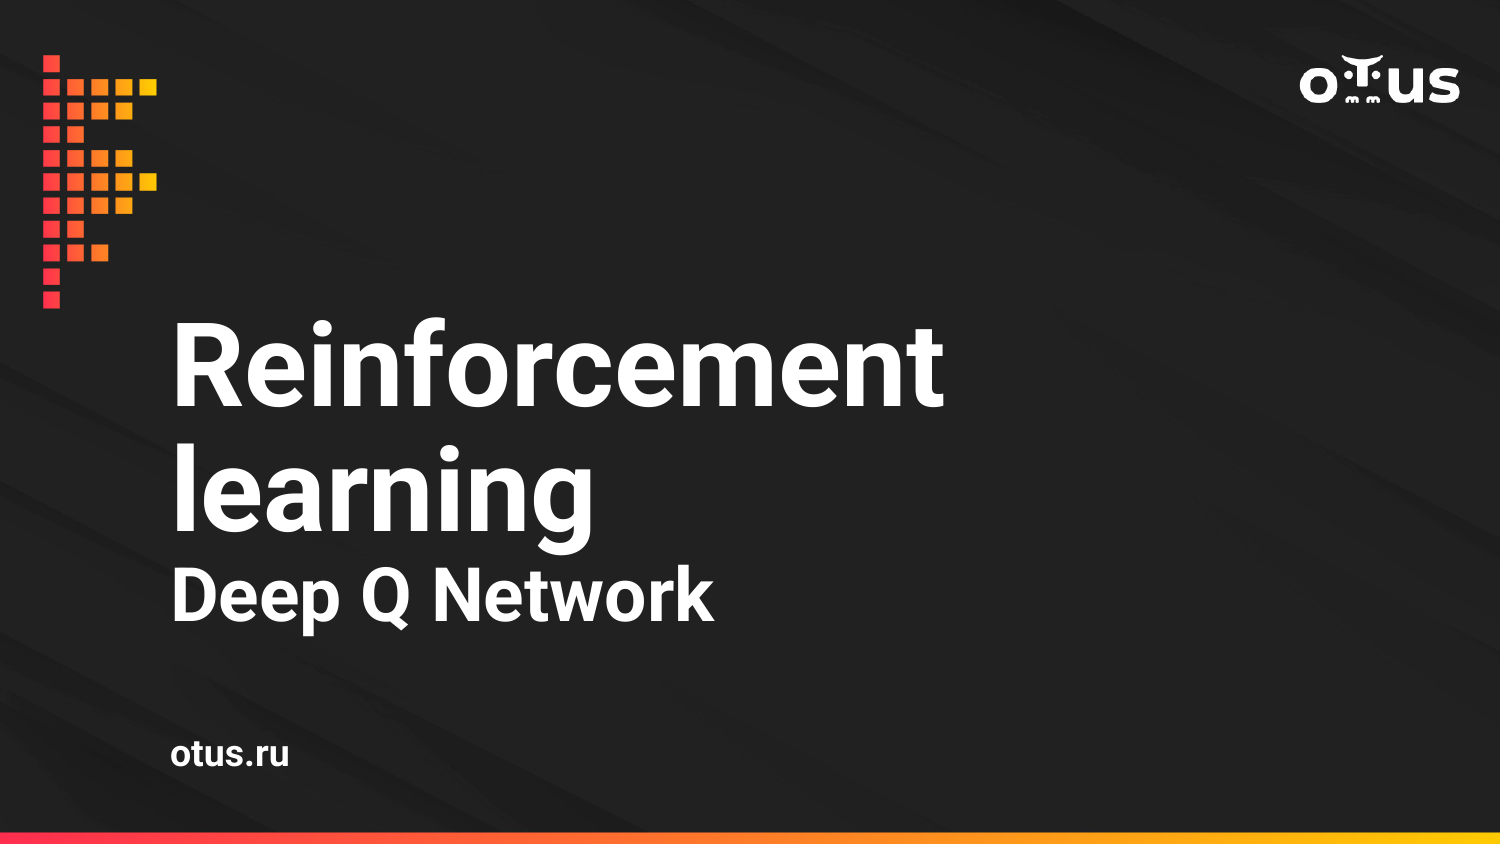

# Reinforcement learning
Deep Q Network
otus.ru